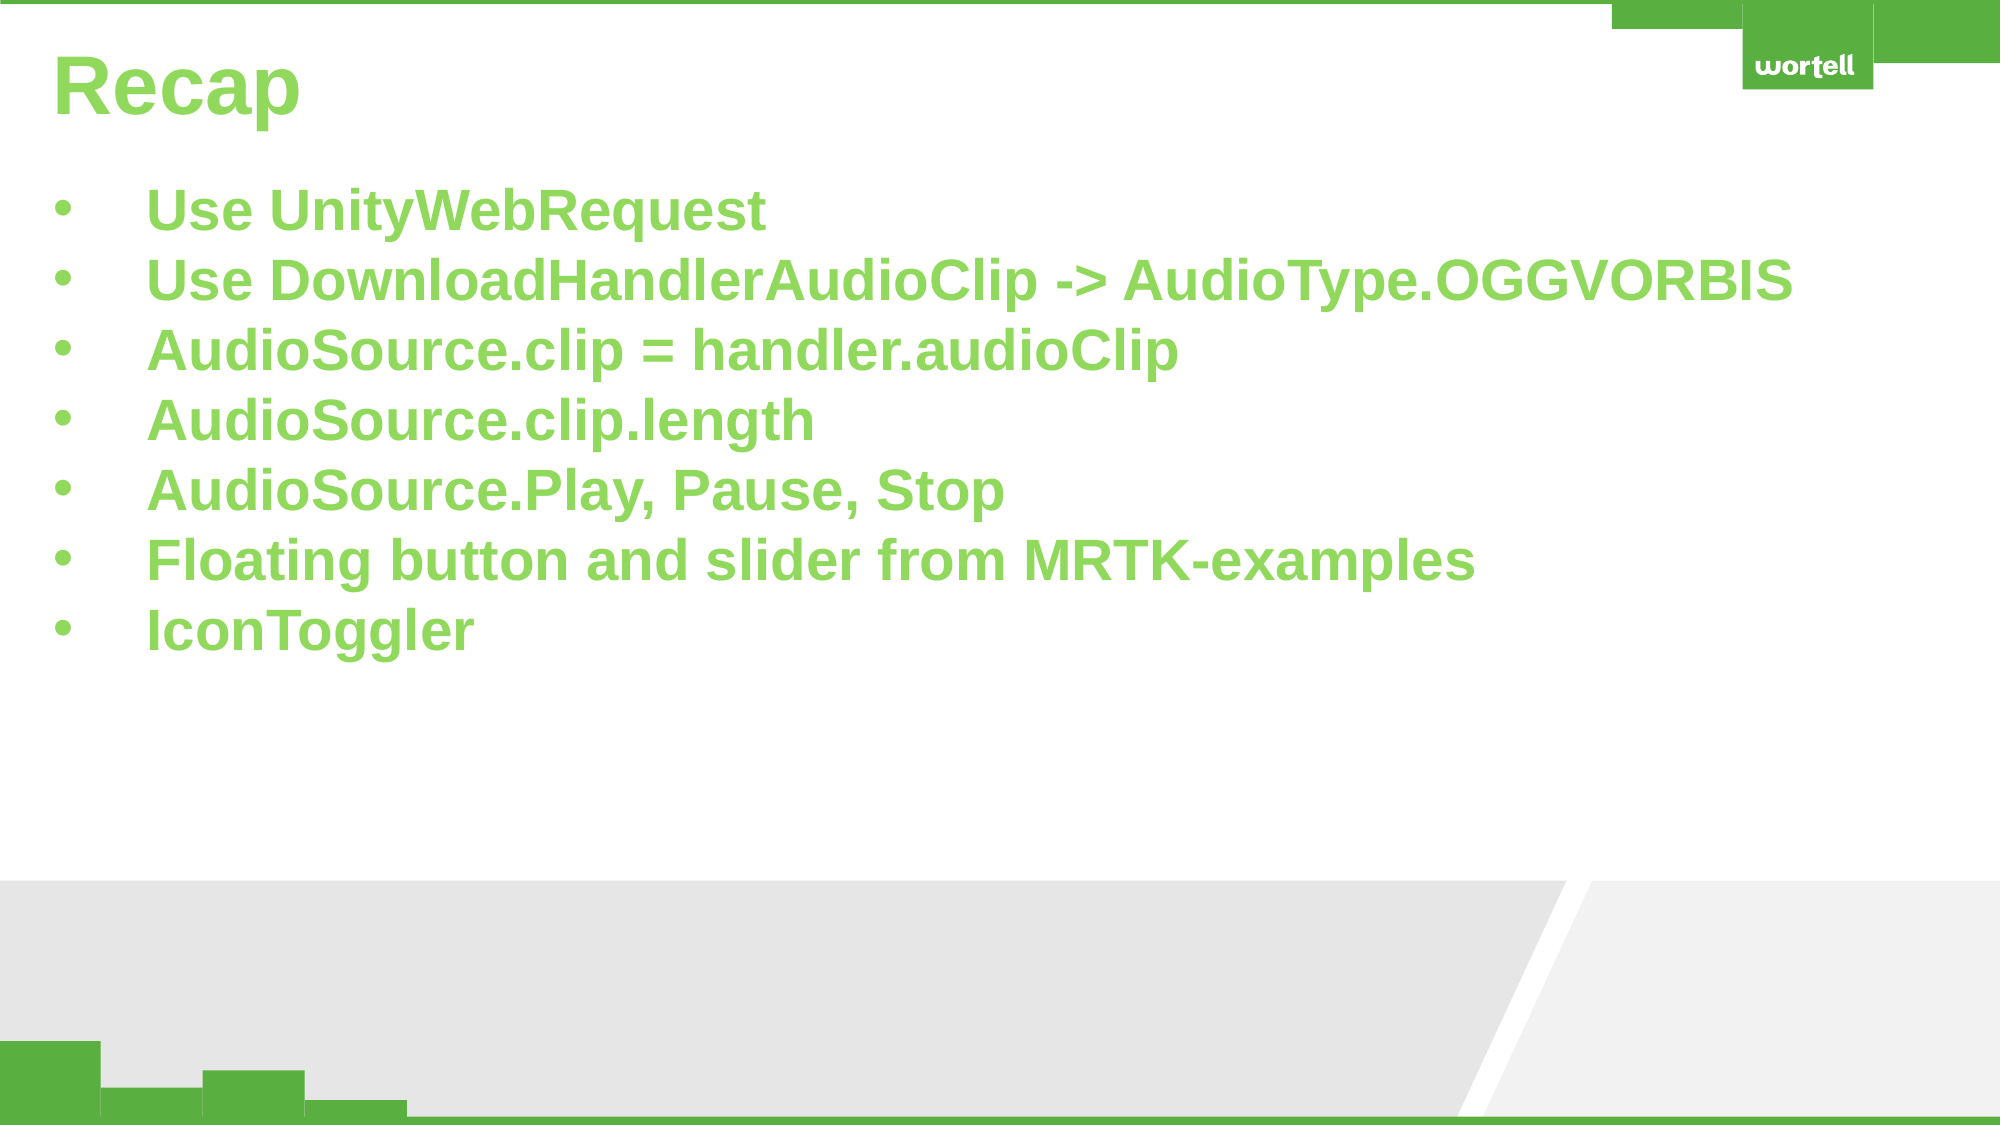

Recap

Use UnityWebRequest
Use DownloadHandlerAudioClip -> AudioType.OGGVORBIS
AudioSource.clip = handler.audioClip
AudioSource.clip.length
AudioSource.Play, Pause, Stop
Floating button and slider from MRTK-examples
IconToggler